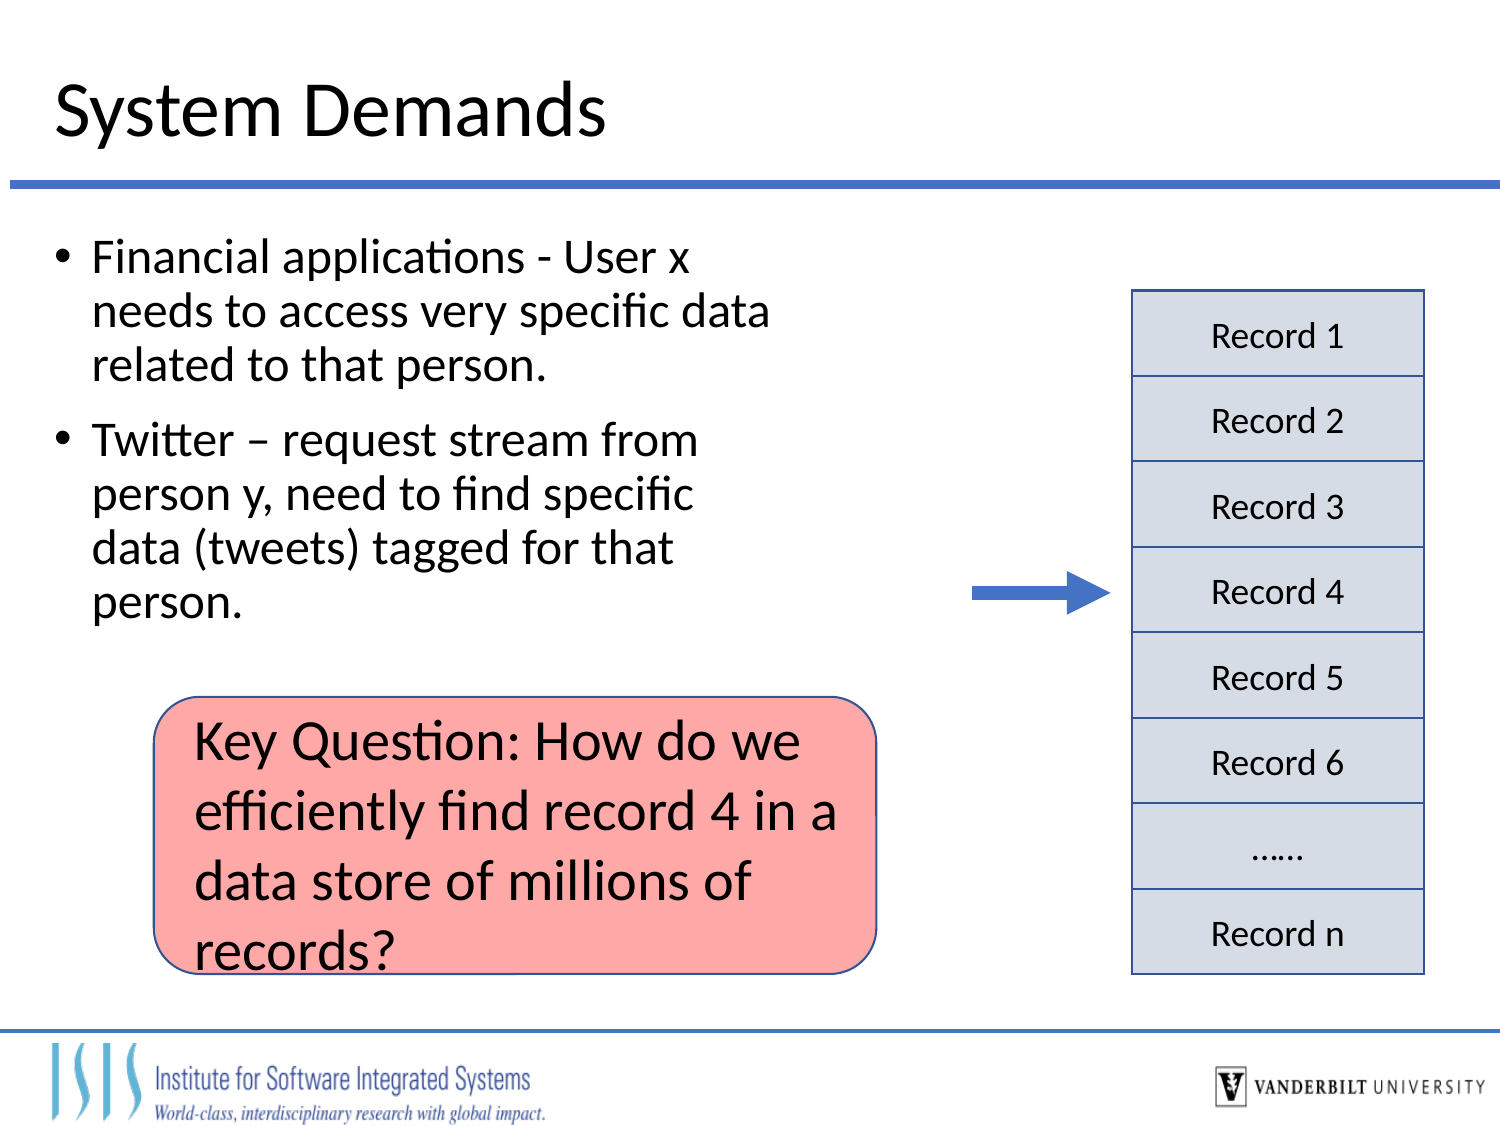

# System Demands
Financial applications - User x needs to access very specific data related to that person.
Twitter – request stream from person y, need to find specific data (tweets) tagged for that person.
Record 1
Record 2
Record 3
Record 4
Record 5
Key Question: How do we efficiently find record 4 in a data store of millions of records?

Record 6
……
Record n